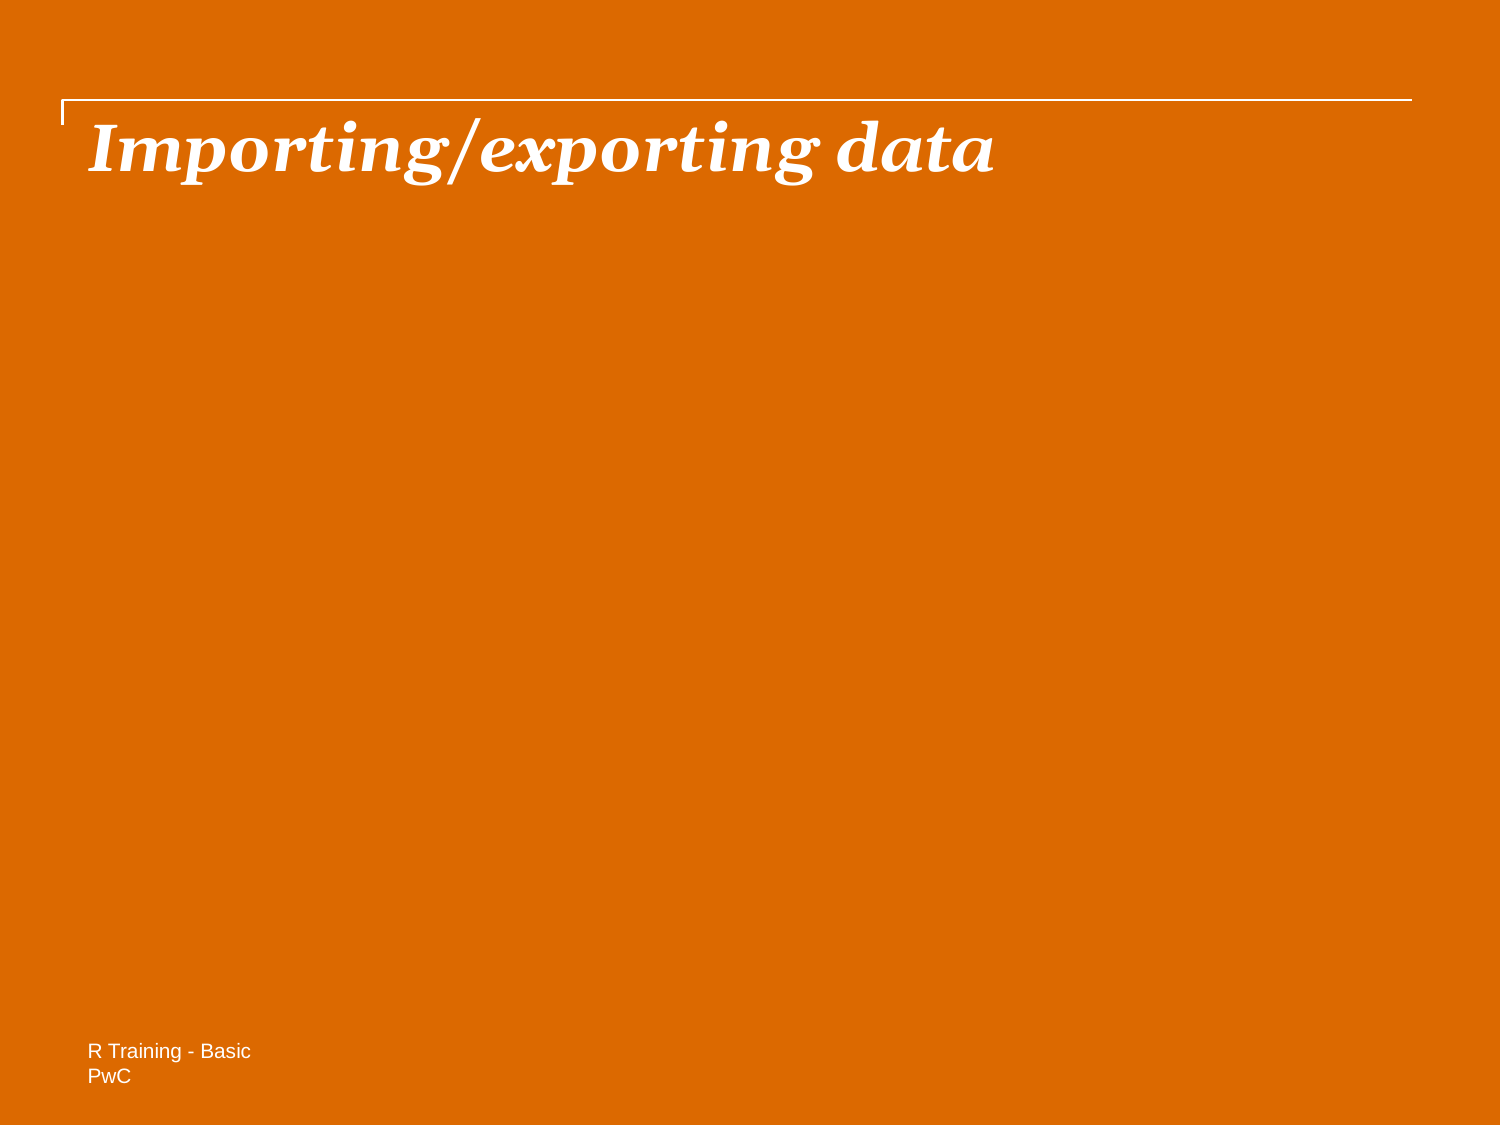

# Importing/exporting data
R Training - Basic